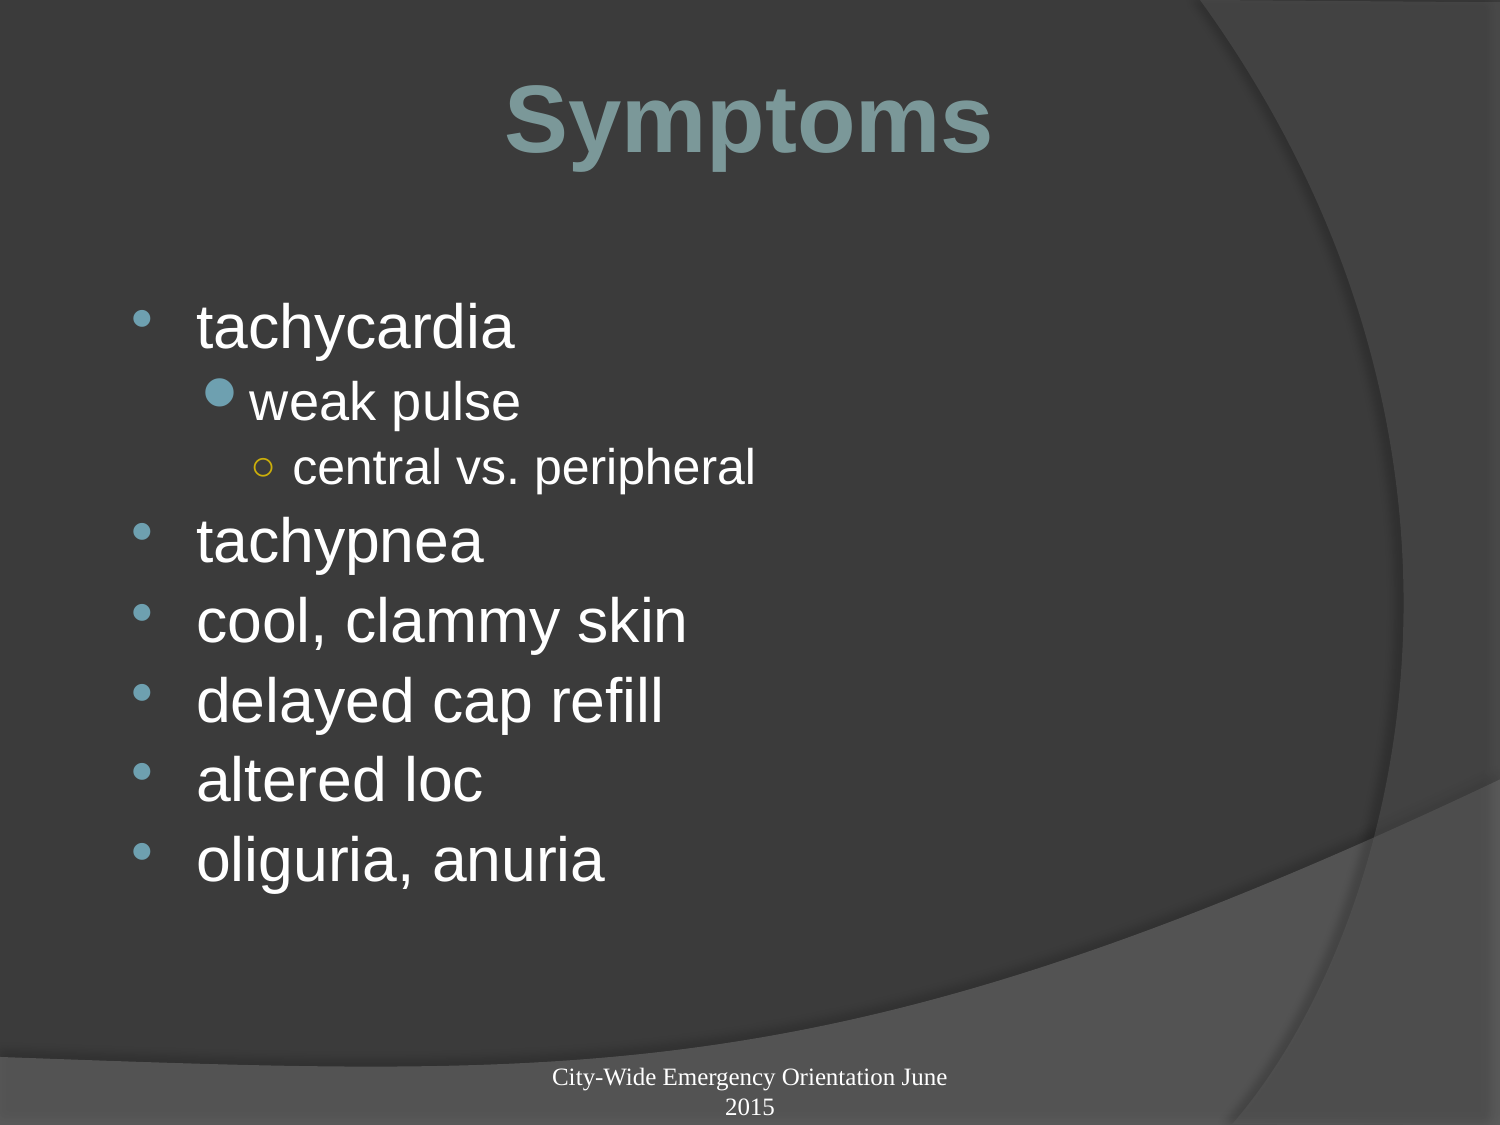

# Symptoms
tachycardia
weak pulse
central vs. peripheral
tachypnea
cool, clammy skin
delayed cap refill
altered loc
oliguria, anuria
City-Wide Emergency Orientation June 2015